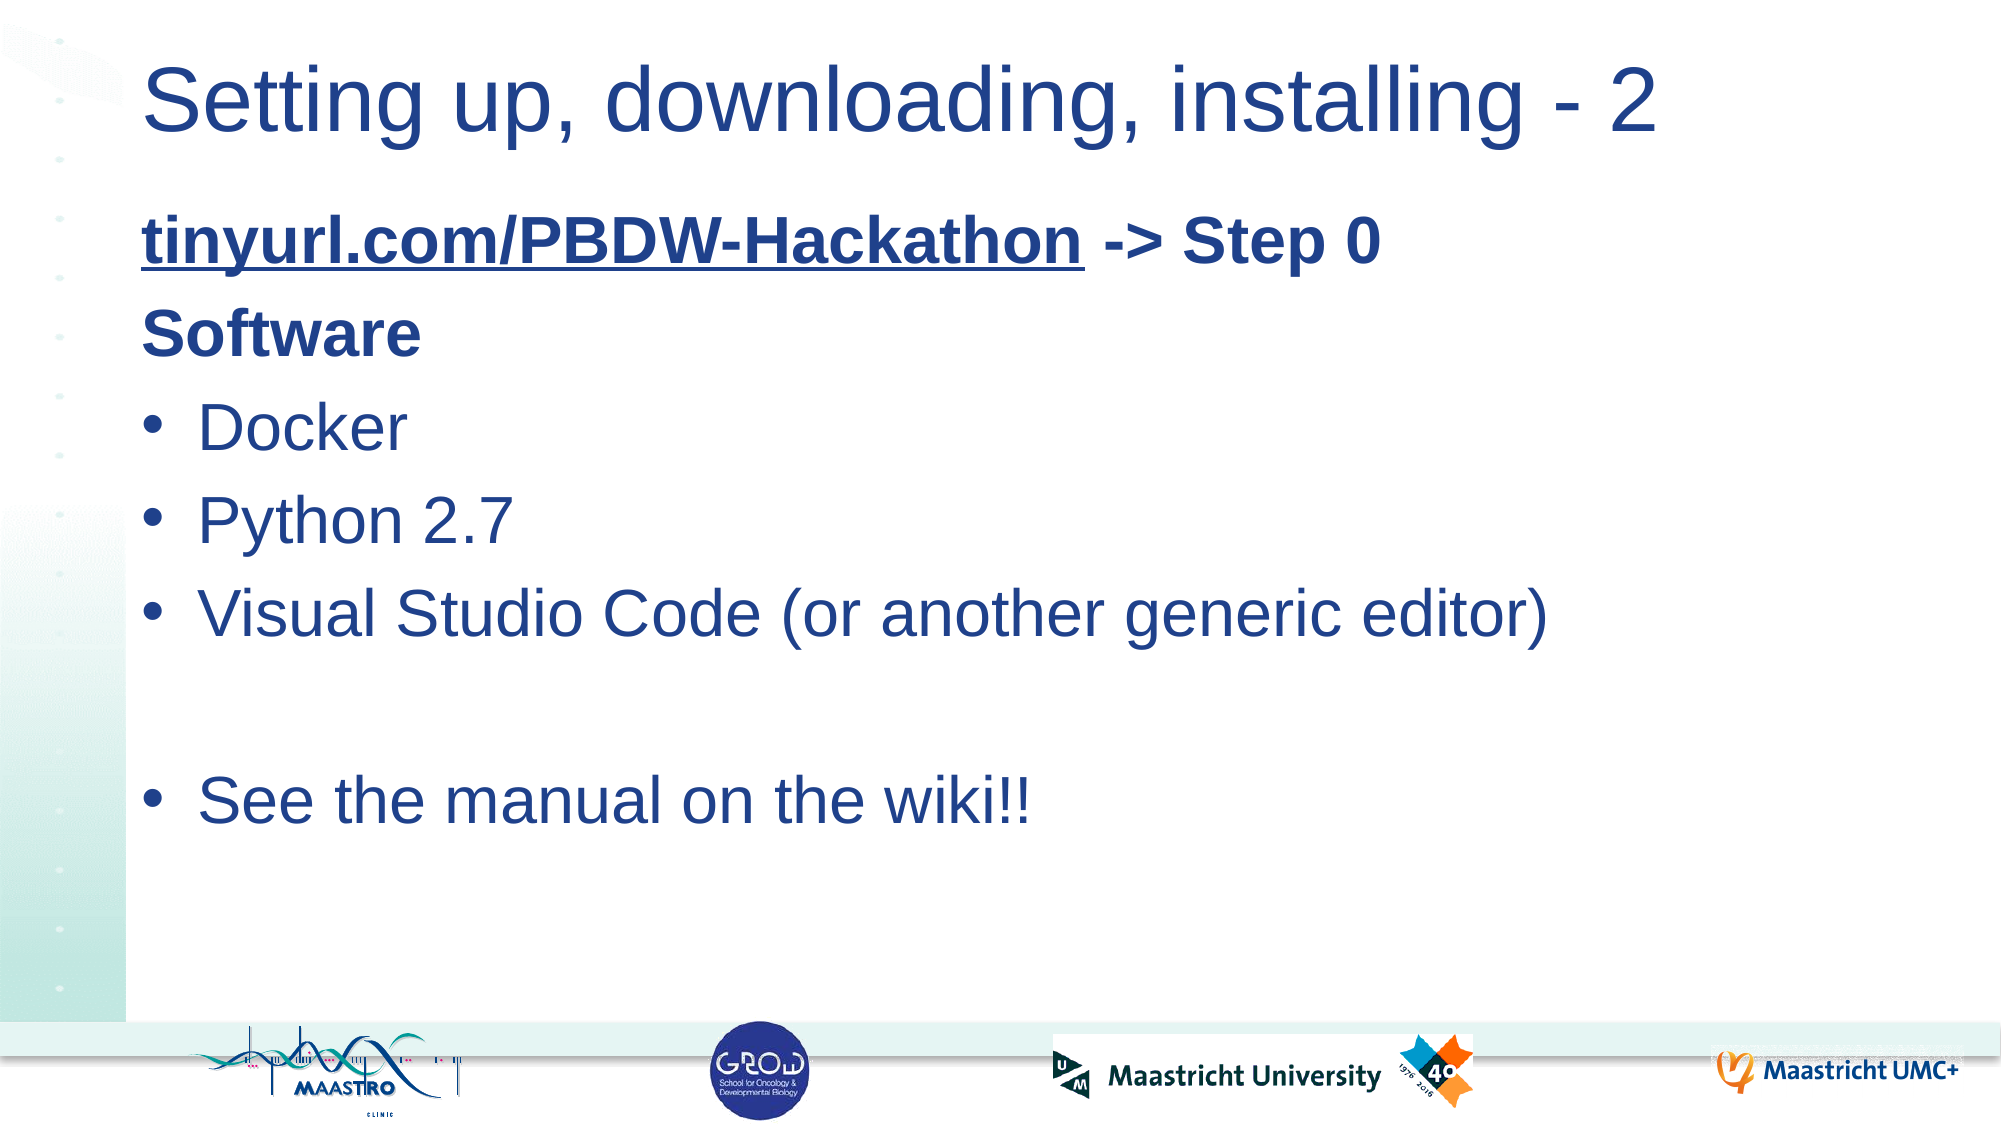

# Setting up, downloading, installing - 2
tinyurl.com/PBDW-Hackathon -> Step 0
Software
Docker
Python 2.7
Visual Studio Code (or another generic editor)

See the manual on the wiki!!